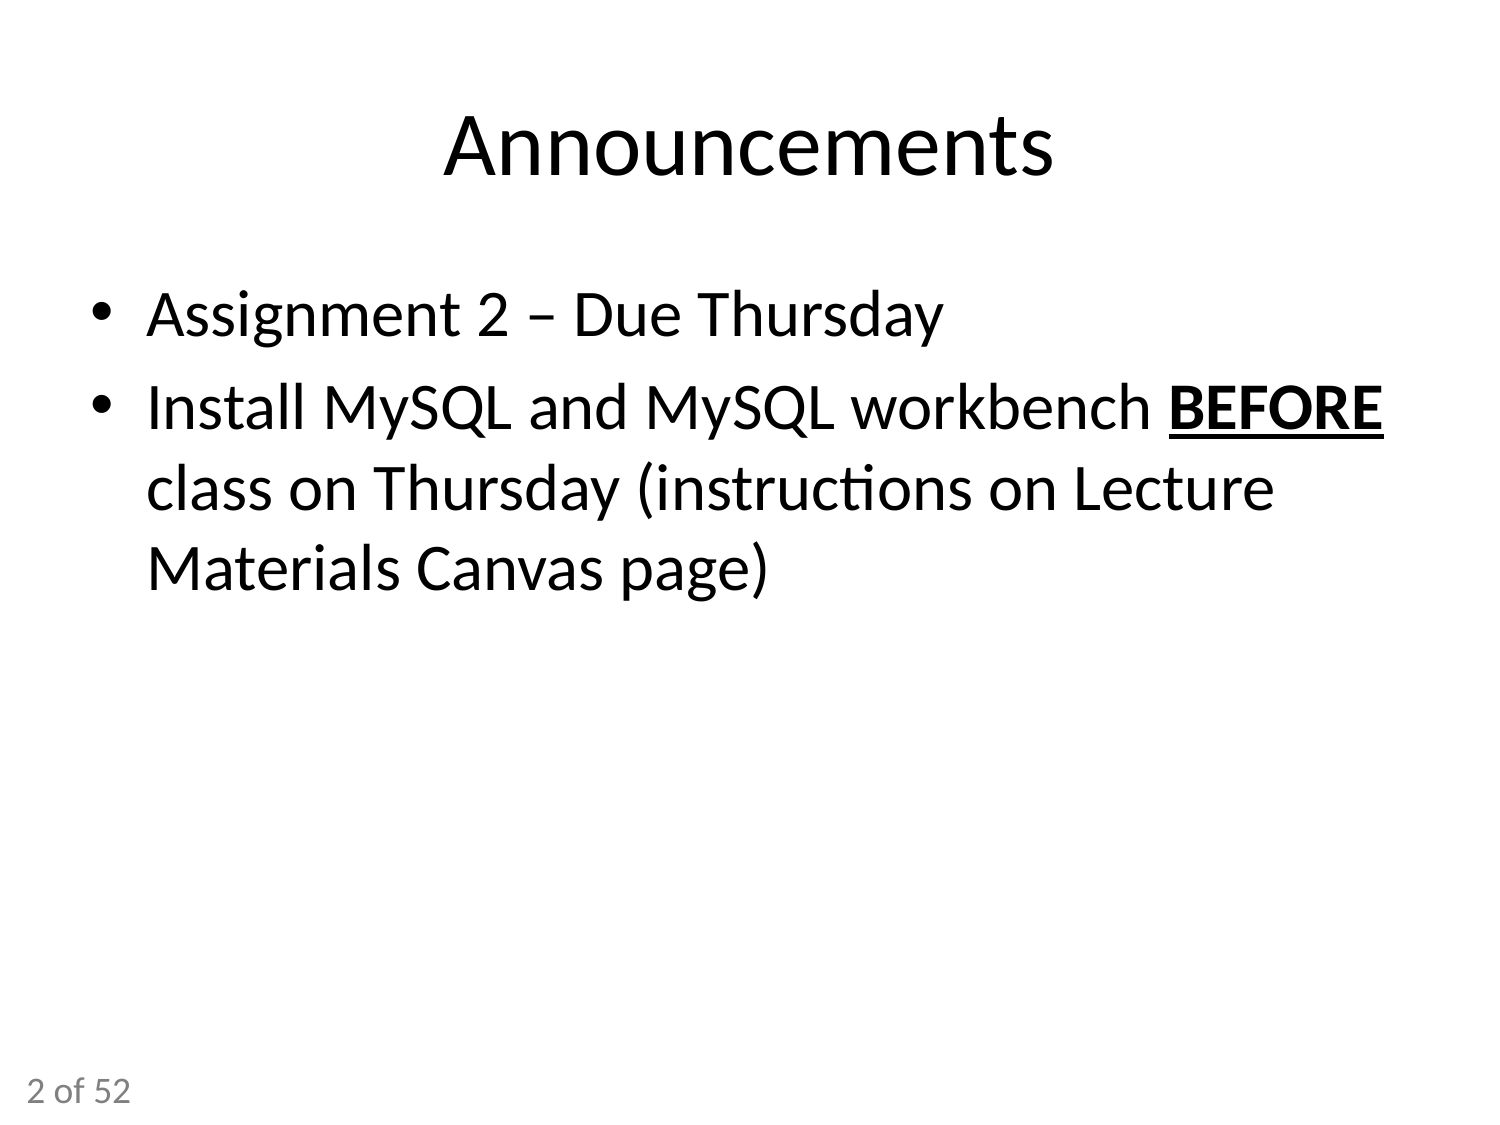

# Announcements
Assignment 2 – Due Thursday
Install MySQL and MySQL workbench BEFORE class on Thursday (instructions on Lecture Materials Canvas page)